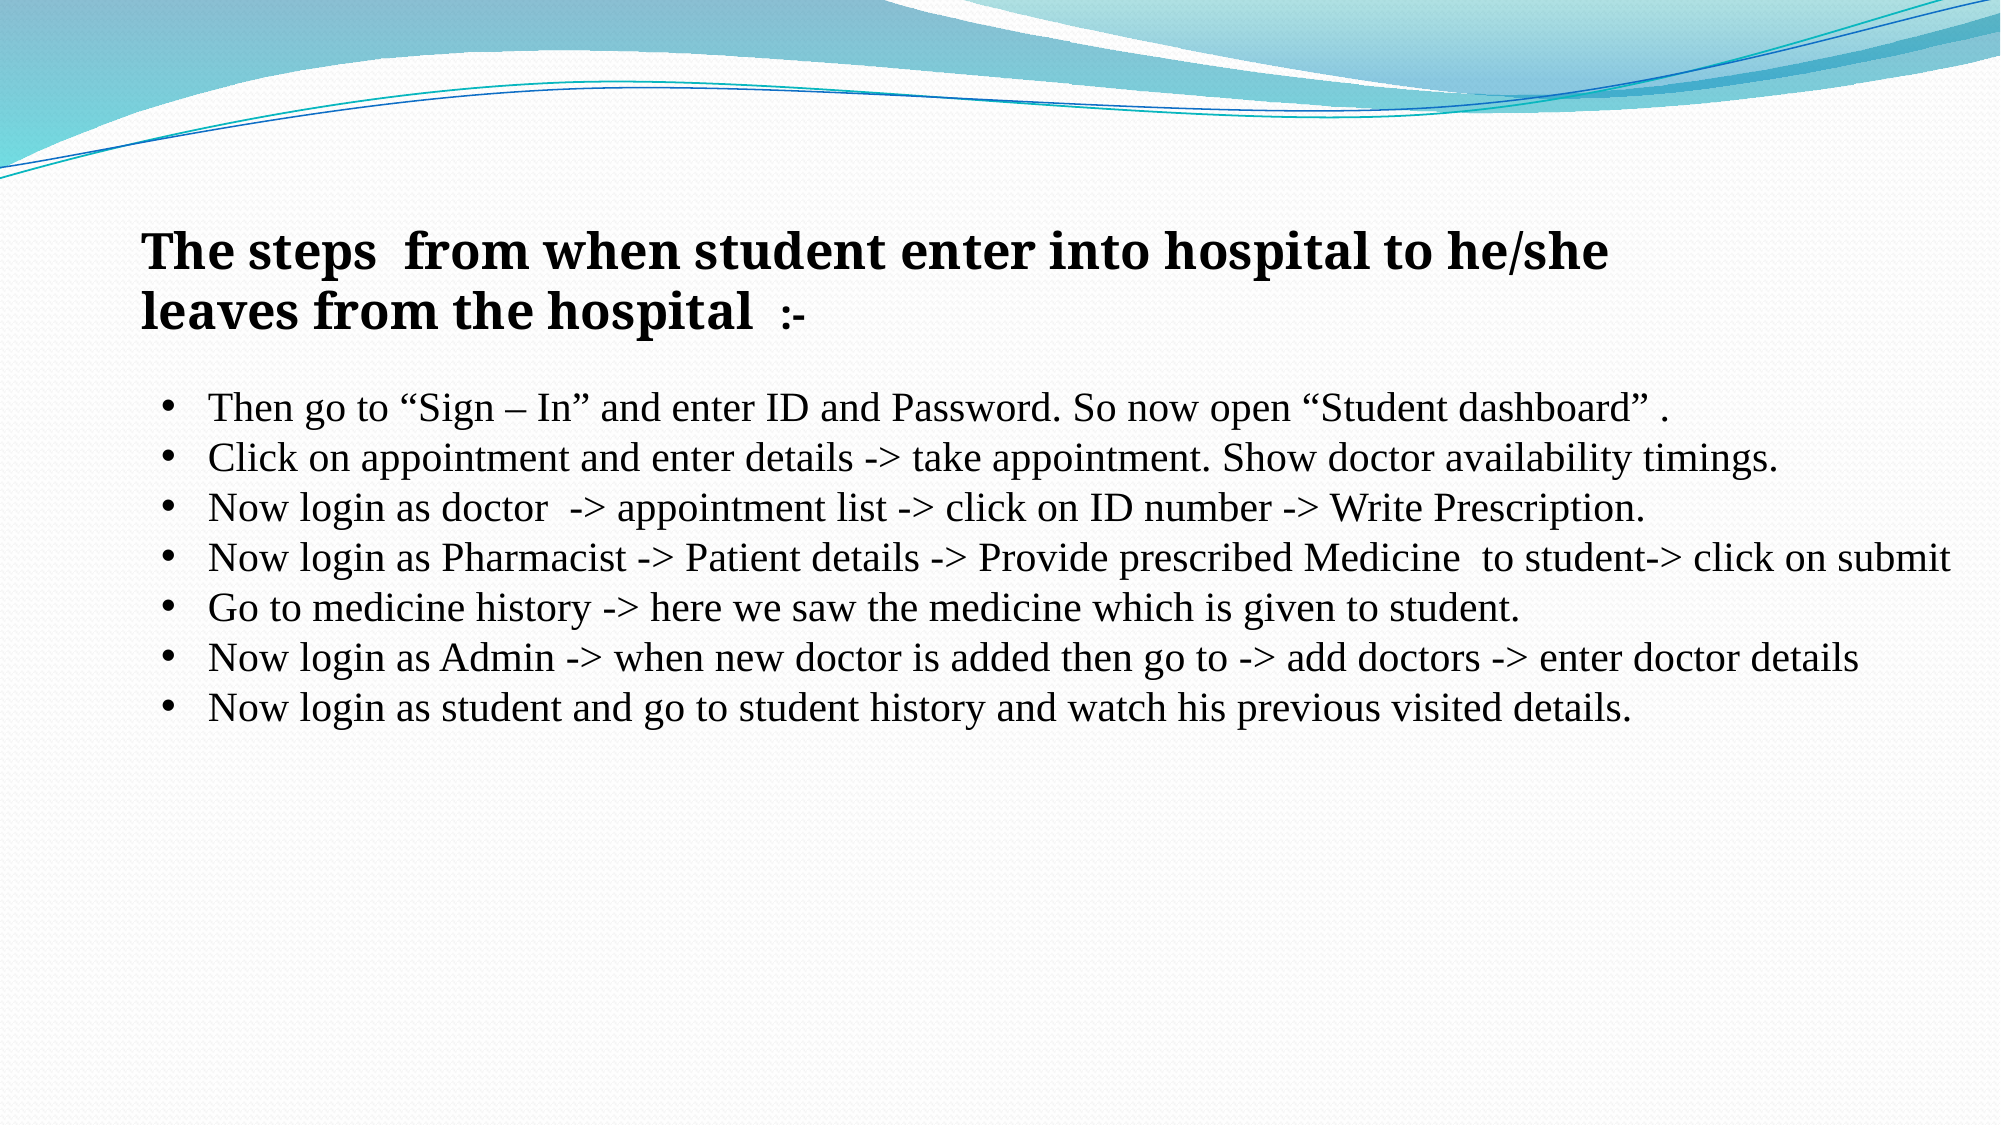

The steps  from when student enter into hospital to he/she leaves from the hospital  :-
Then go to “Sign – In” and enter ID and Password. So now open “Student dashboard” .
Click on appointment and enter details -> take appointment. Show doctor availability timings.
Now login as doctor  -> appointment list -> click on ID number -> Write Prescription.
Now login as Pharmacist -> Patient details -> Provide prescribed Medicine  to student-> click on submit
Go to medicine history -> here we saw the medicine which is given to student.
Now login as Admin -> when new doctor is added then go to -> add doctors -> enter doctor details
Now login as student and go to student history and watch his previous visited details.